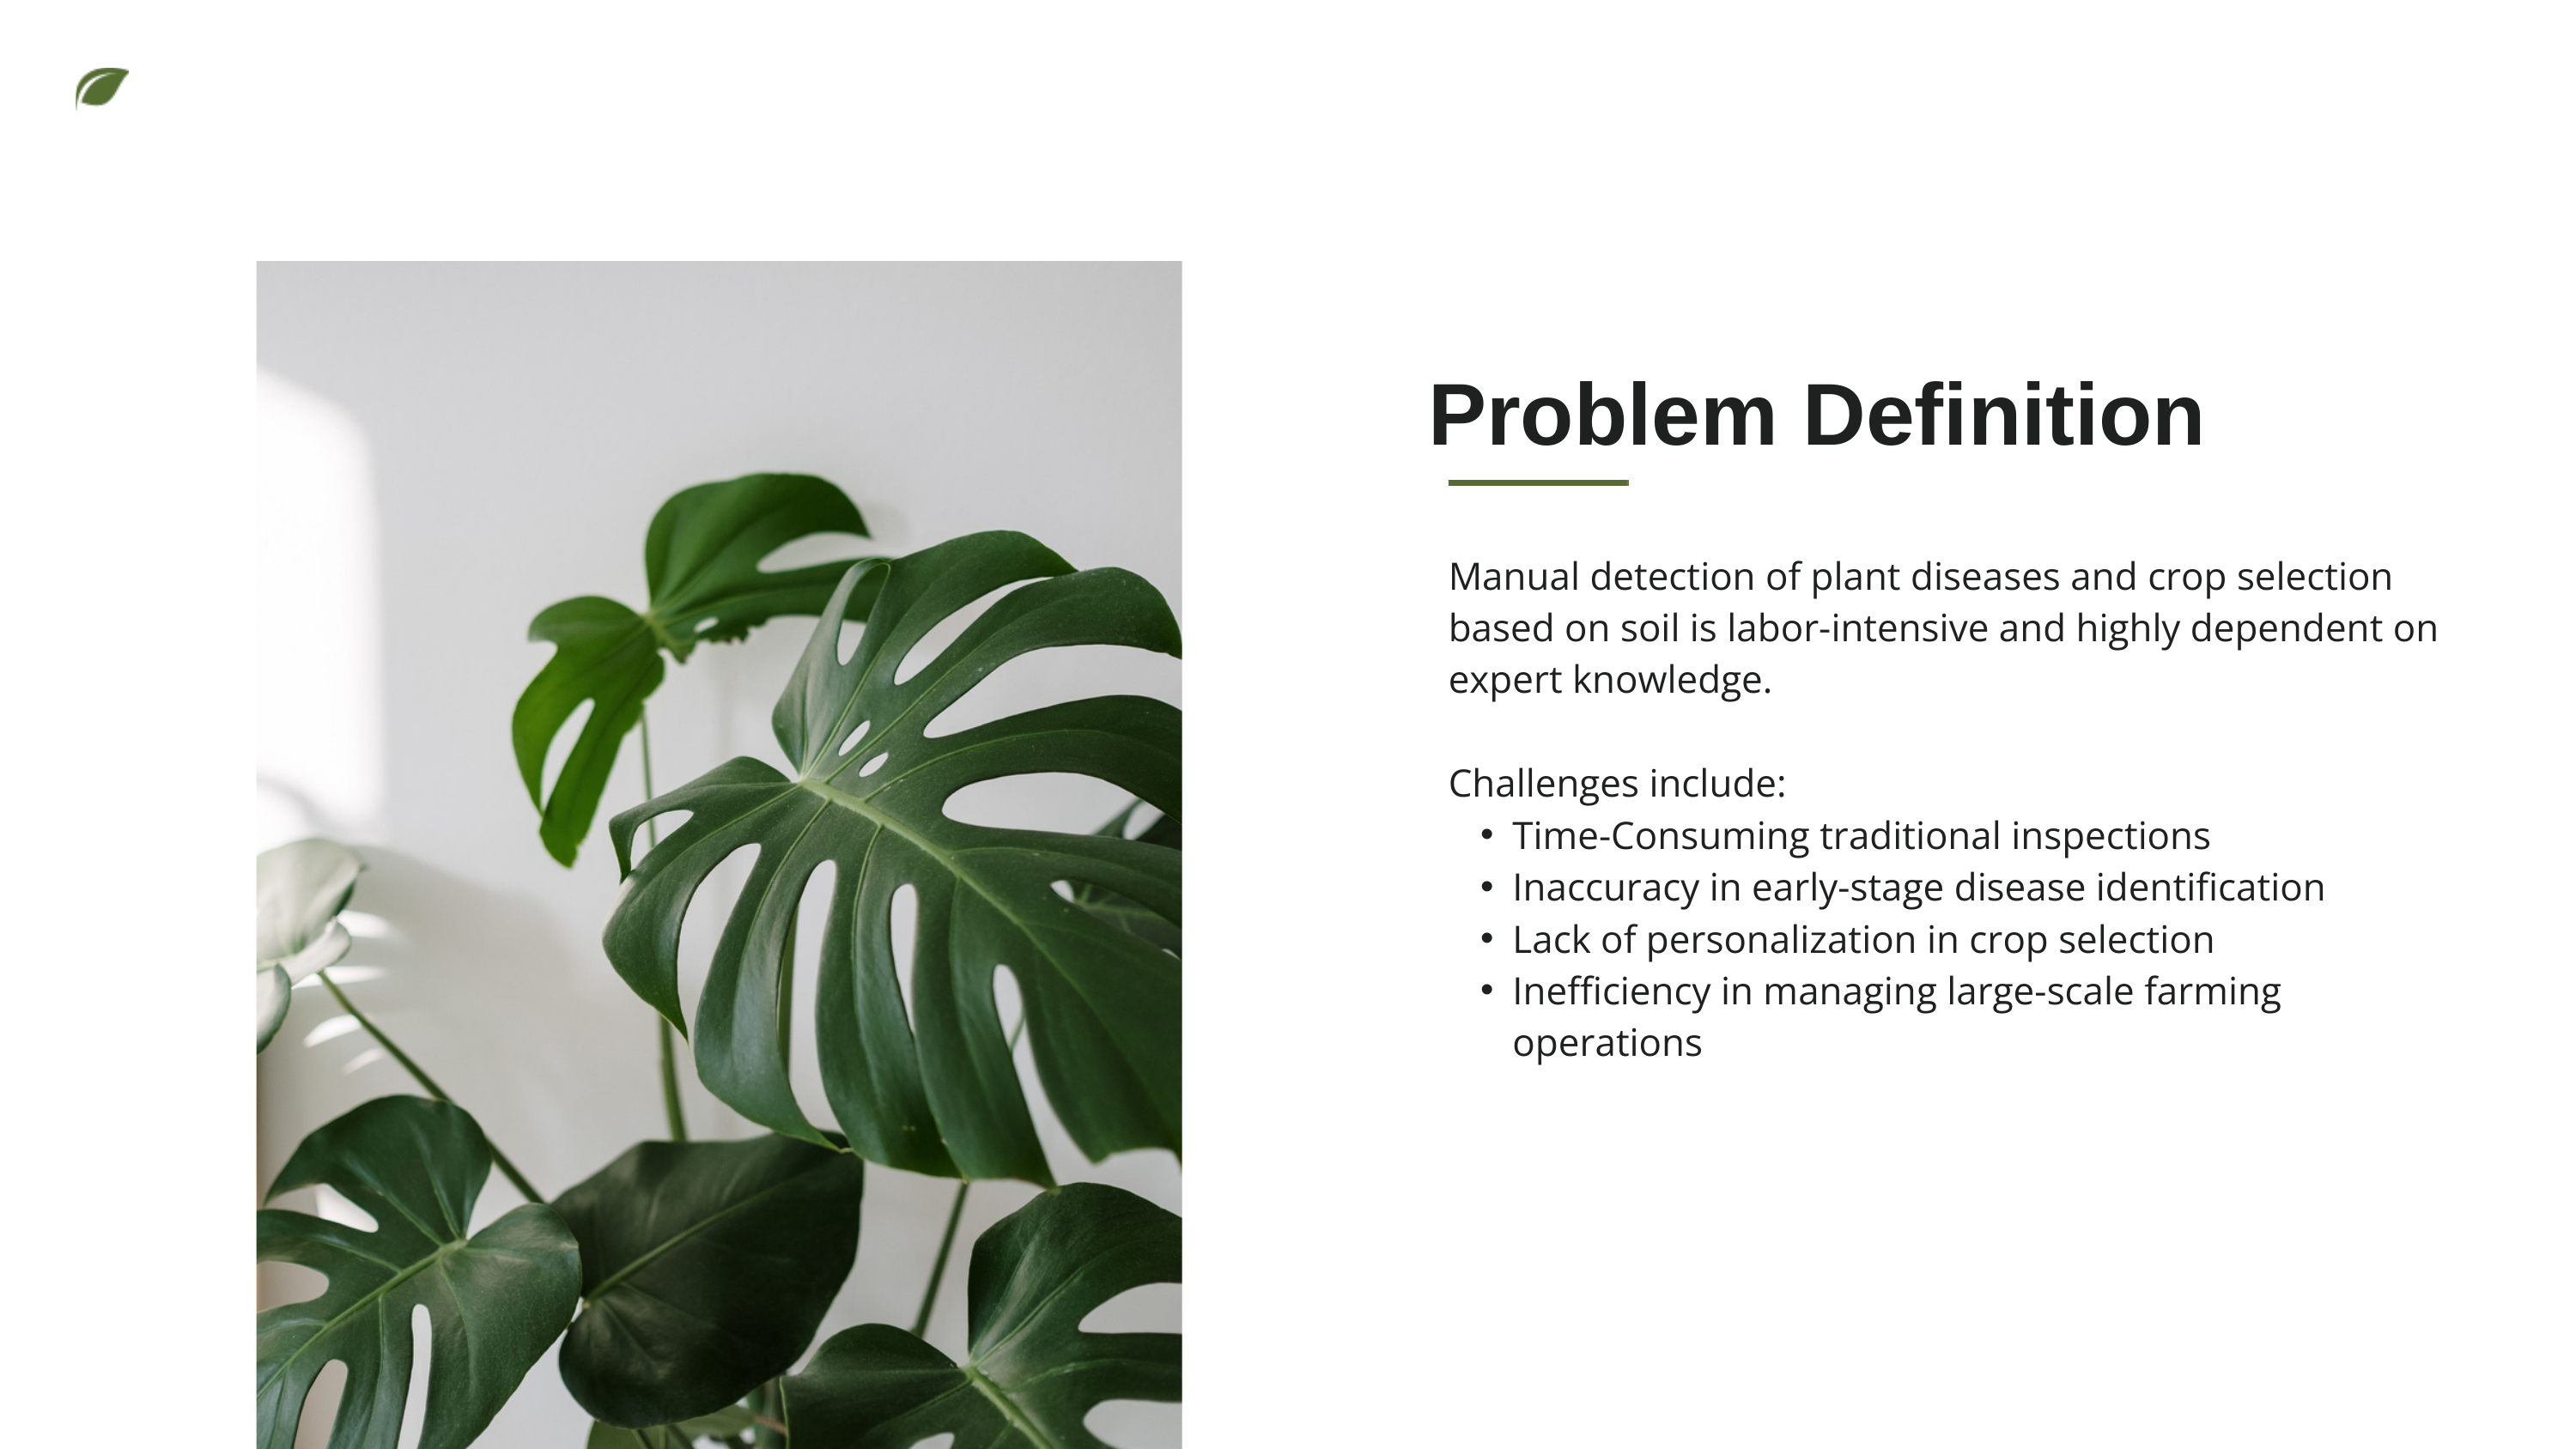

Problem Definition

Manual detection of plant diseases and crop selection based on soil is labor-intensive and highly dependent on expert knowledge.

Challenges include:
Time-Consuming traditional inspections
Inaccuracy in early-stage disease identification
Lack of personalization in crop selection
Inefficiency in managing large-scale farming operations